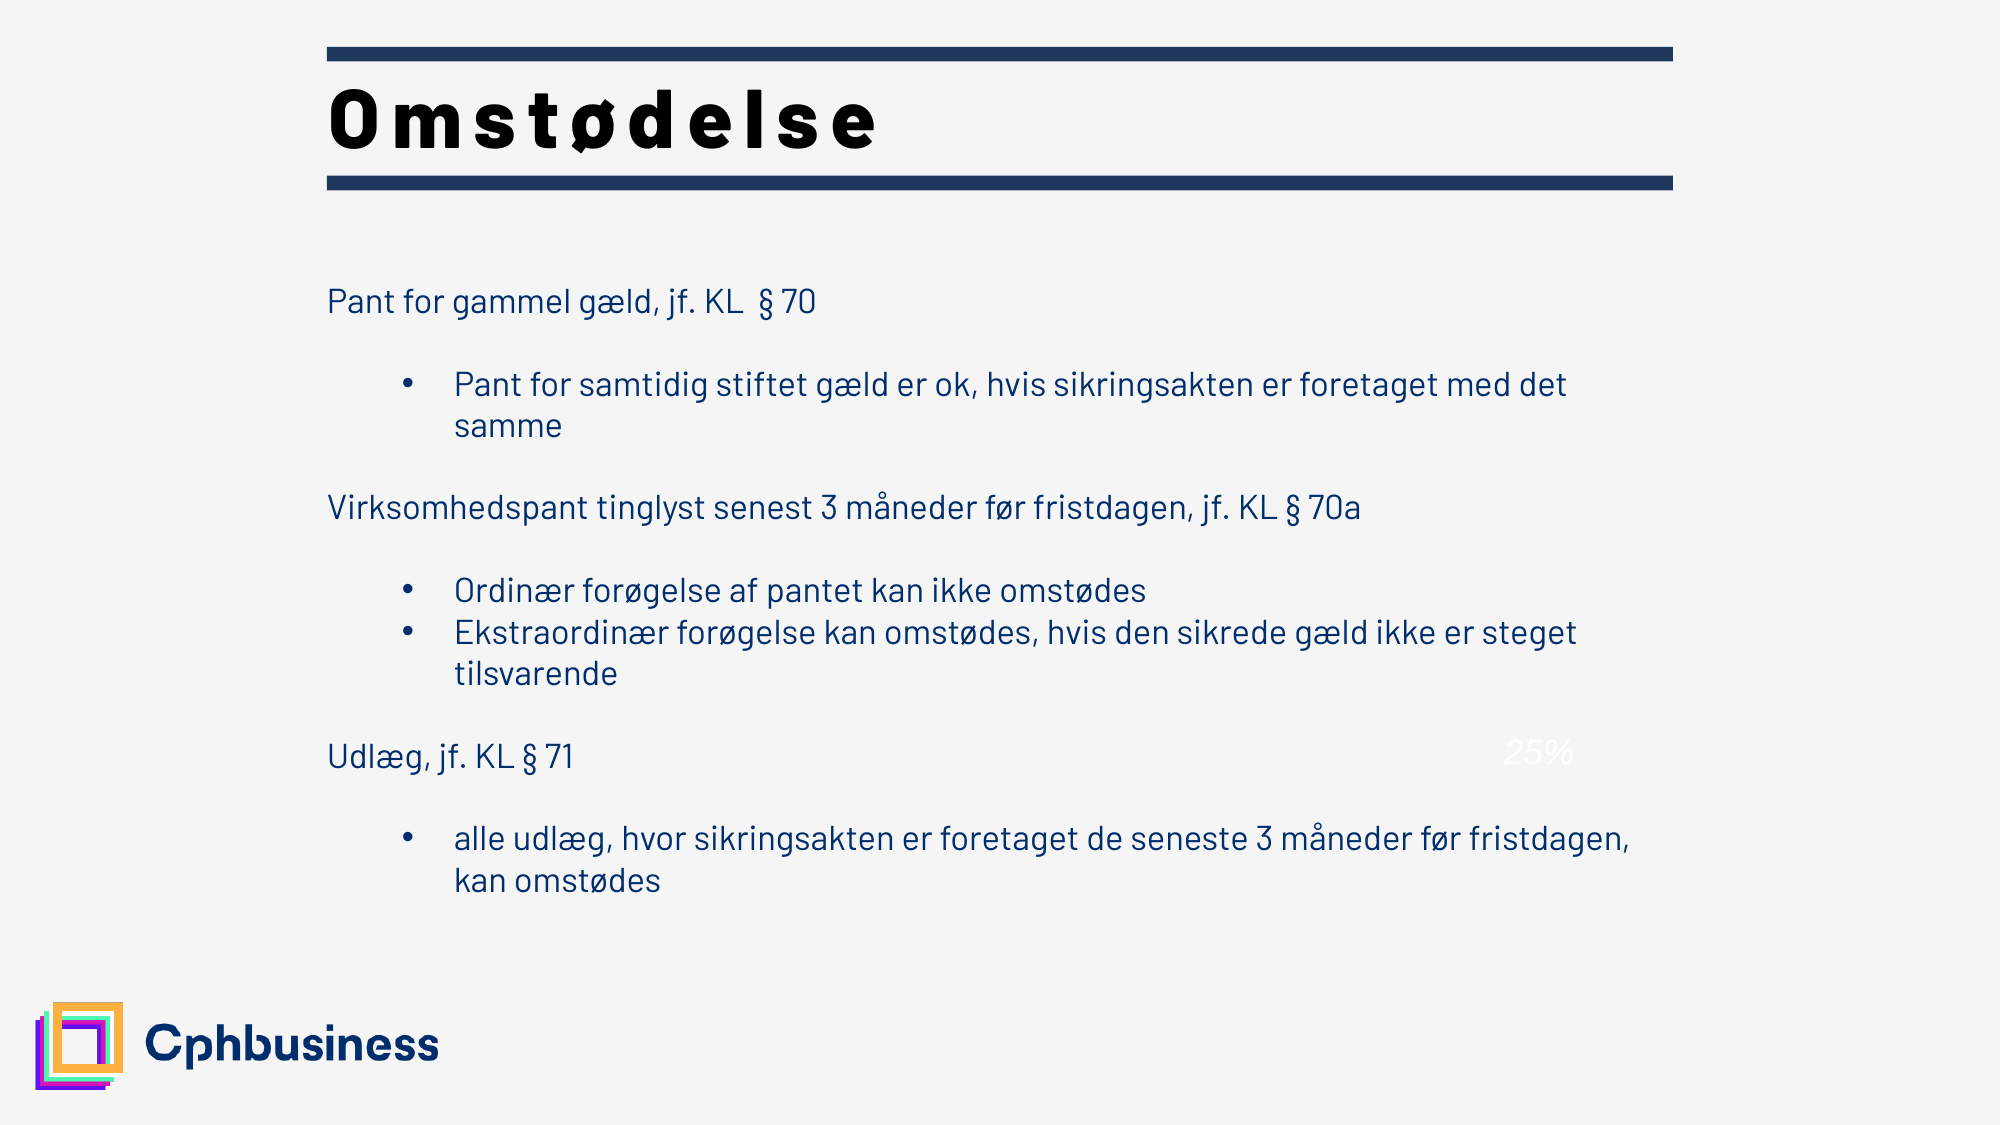

23

# Omstødelse

Pant for gammel gæld, jf. KL  § 70

Pant for samtidig stiftet gæld er ok, hvis sikringsakten er foretaget med det samme

Virksomhedspant tinglyst senest 3 måneder før fristdagen, jf. KL § 70a

Ordinær forøgelse af pantet kan ikke omstødes
Ekstraordinær forøgelse kan omstødes, hvis den sikrede gæld ikke er steget tilsvarende

Udlæg, jf. KL § 71

alle udlæg, hvor sikringsakten er foretaget de seneste 3 måneder før fristdagen, kan omstødes
25%